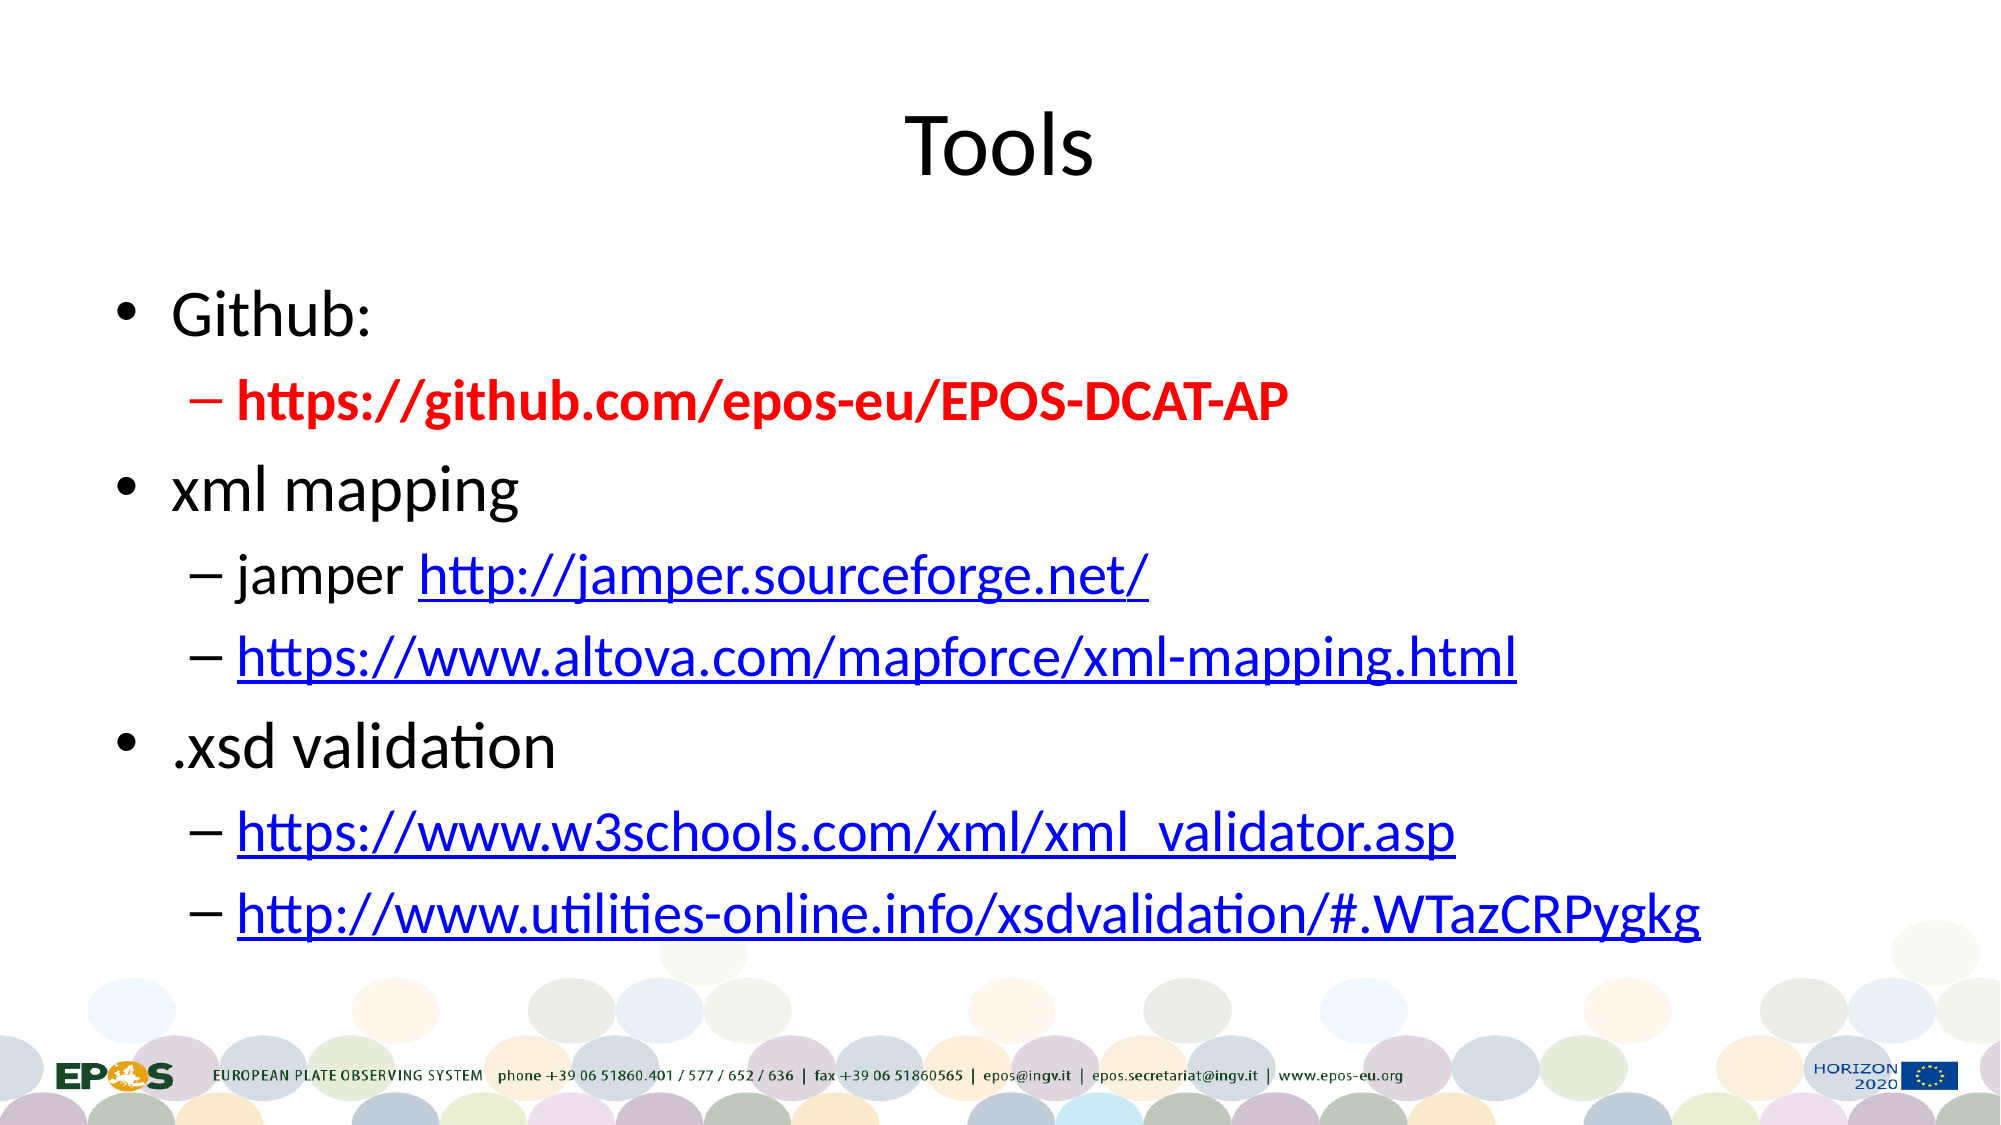

# Tools
Github:
https://github.com/epos-eu/EPOS-DCAT-AP
xml mapping
jamper http://jamper.sourceforge.net/
https://www.altova.com/mapforce/xml-mapping.html
.xsd validation
https://www.w3schools.com/xml/xml_validator.asp
http://www.utilities-online.info/xsdvalidation/#.WTazCRPygkg